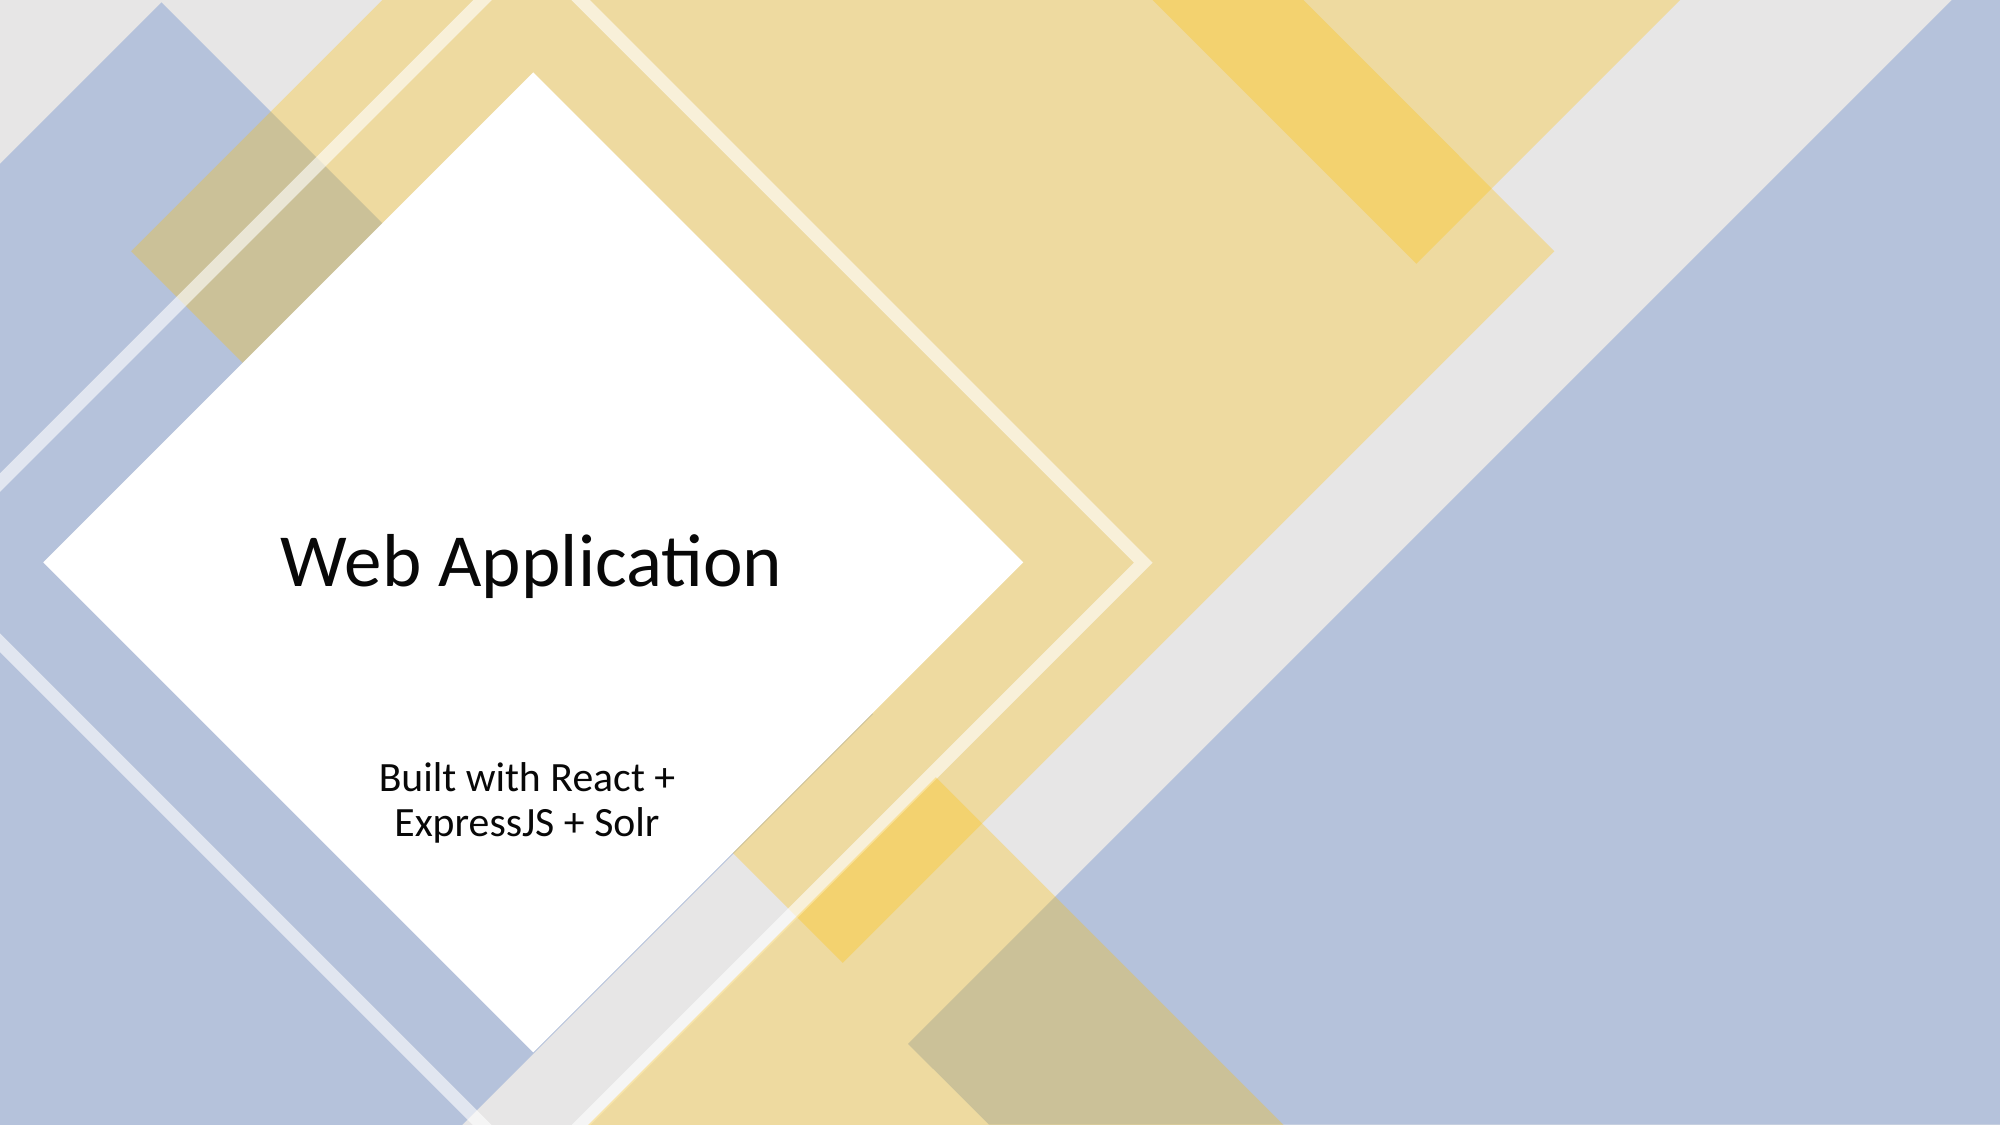

# Web Application
Built with React + ExpressJS + Solr